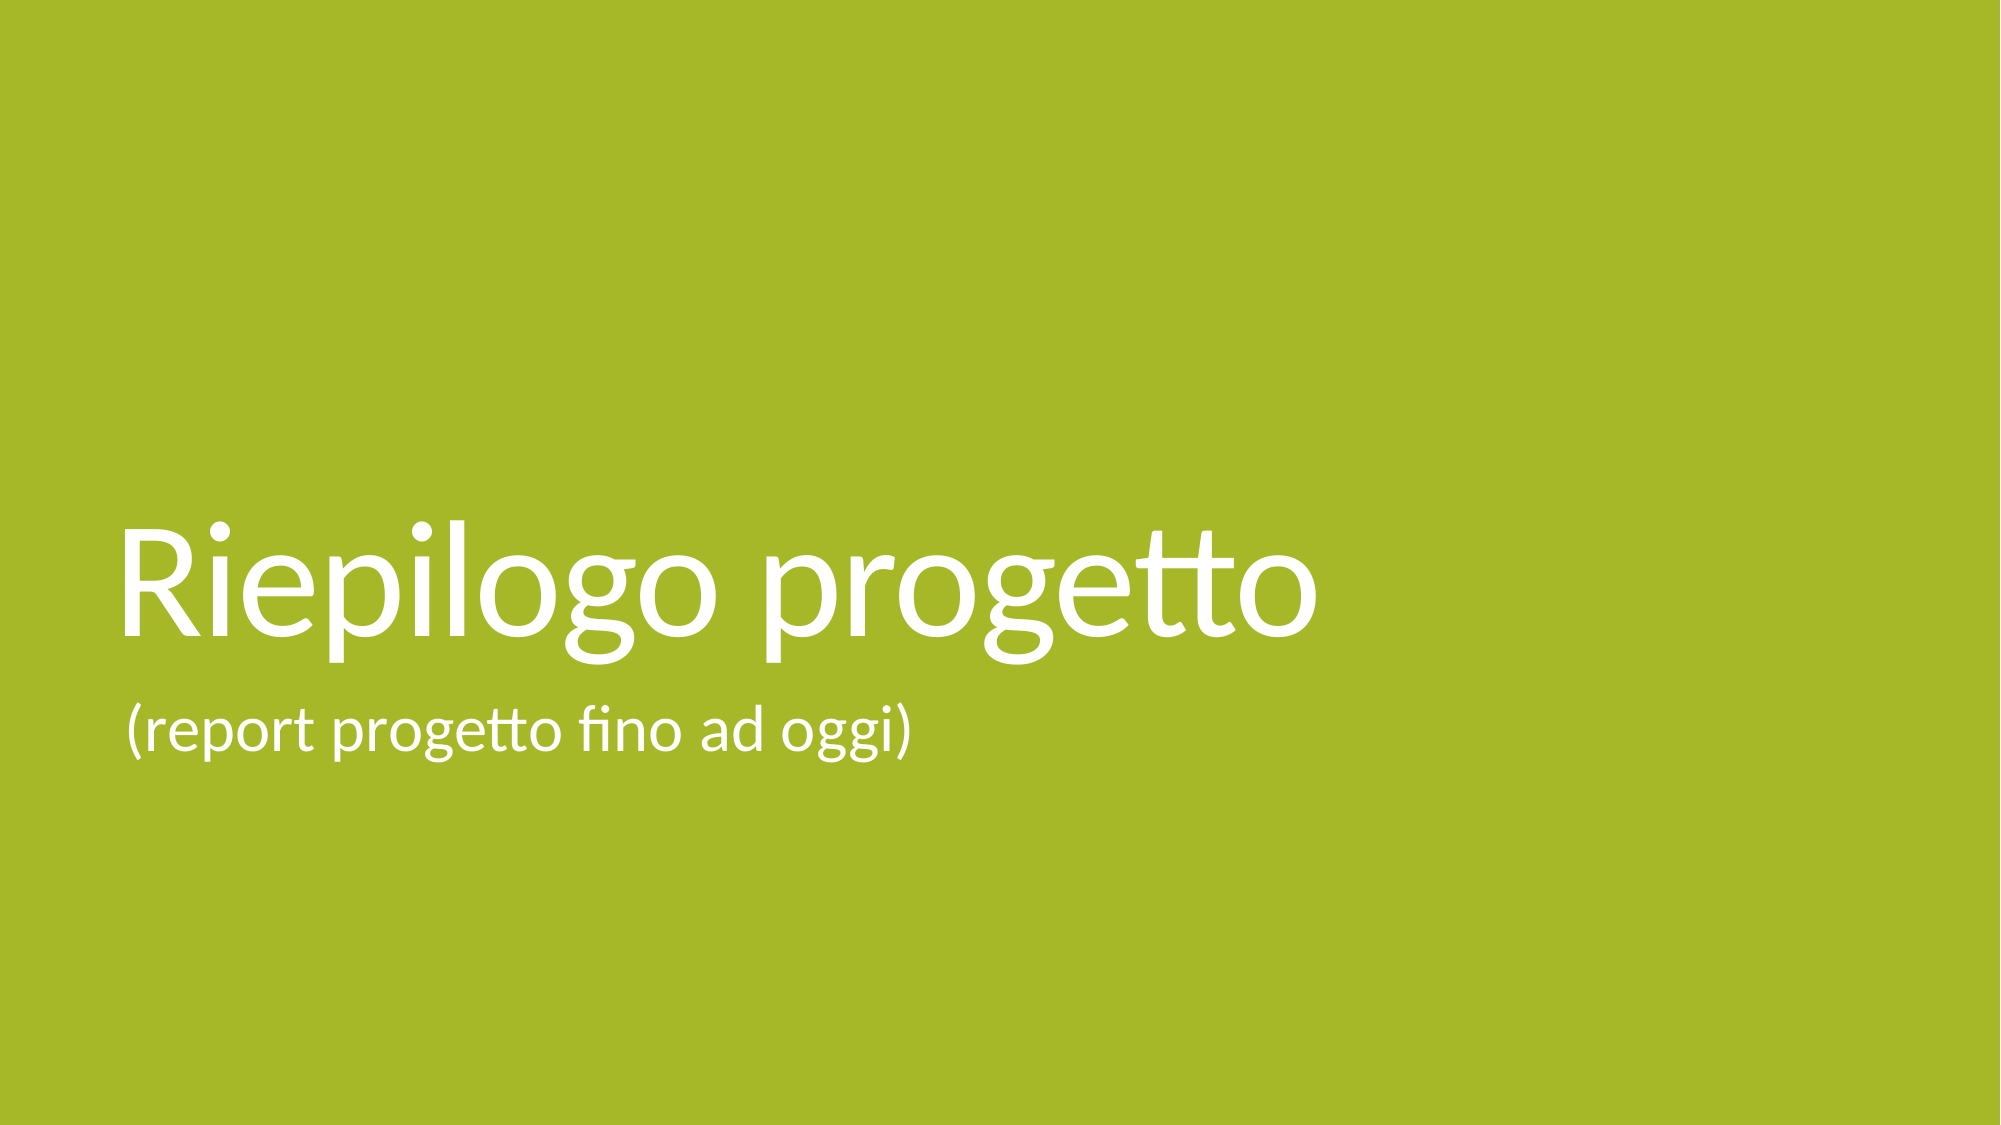

# Riepilogo progetto
(report progetto fino ad oggi)